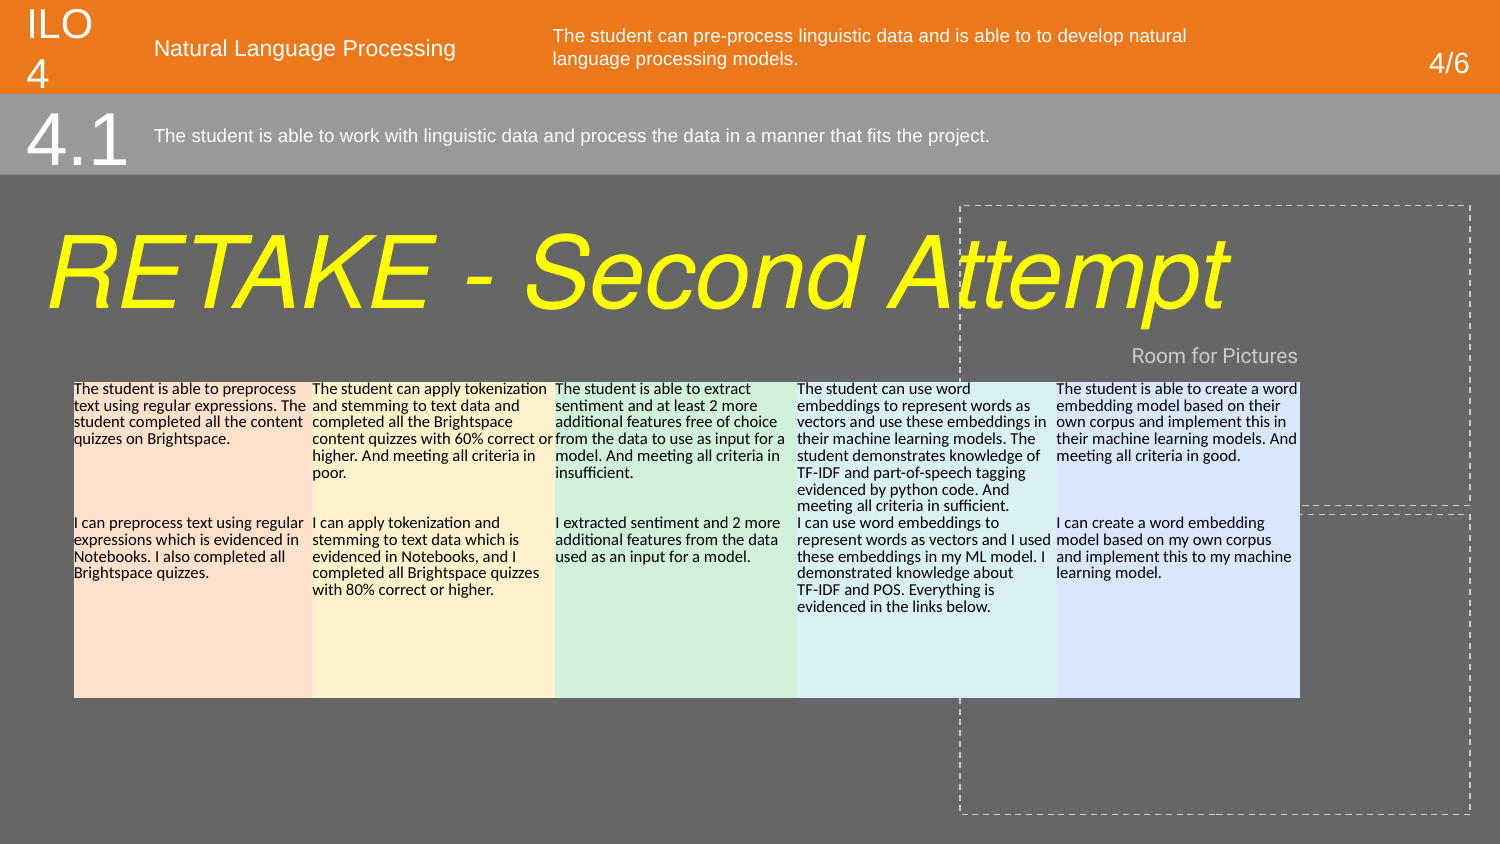

# ILO 4
Natural Language Processing
4/6
The student can pre-process linguistic data and is able to to develop natural language processing models.
4.1
The student is able to work with linguistic data and process the data in a manner that fits the project.
RETAKE - Second Attempt

| The student is able to preprocess text using regular expressions. The student completed all the content quizzes on Brightspace. | The student can apply tokenization and stemming to text data and completed all the Brightspace content quizzes with 60% correct or higher. And meeting all criteria in poor. | The student is able to extract sentiment and at least 2 more additional features free of choice from the data to use as input for a model. And meeting all criteria in insufficient. | The student can use word embeddings to represent words as vectors and use these embeddings in their machine learning models. The student demonstrates knowledge of TF-IDF and part-of-speech tagging evidenced by python code. And meeting all criteria in sufficient. | The student is able to create a word embedding model based on their own corpus and implement this in their machine learning models. And meeting all criteria in good. |
| --- | --- | --- | --- | --- |
| I can preprocess text using regular expressions which is evidenced in Notebooks. I also completed all Brightspace quizzes. | I can apply tokenization and stemming to text data which is evidenced in Notebooks, and I completed all Brightspace quizzes with 80% correct or higher. | I extracted sentiment and 2 more additional features from the data used as an input for a model. | I can use word embeddings to represent words as vectors and I used these embeddings in my ML model. I demonstrated knowledge about TF-IDF and POS. Everything is evidenced in the links below. | I can create a word embedding model based on my own corpus and implement this to my machine learning model. |